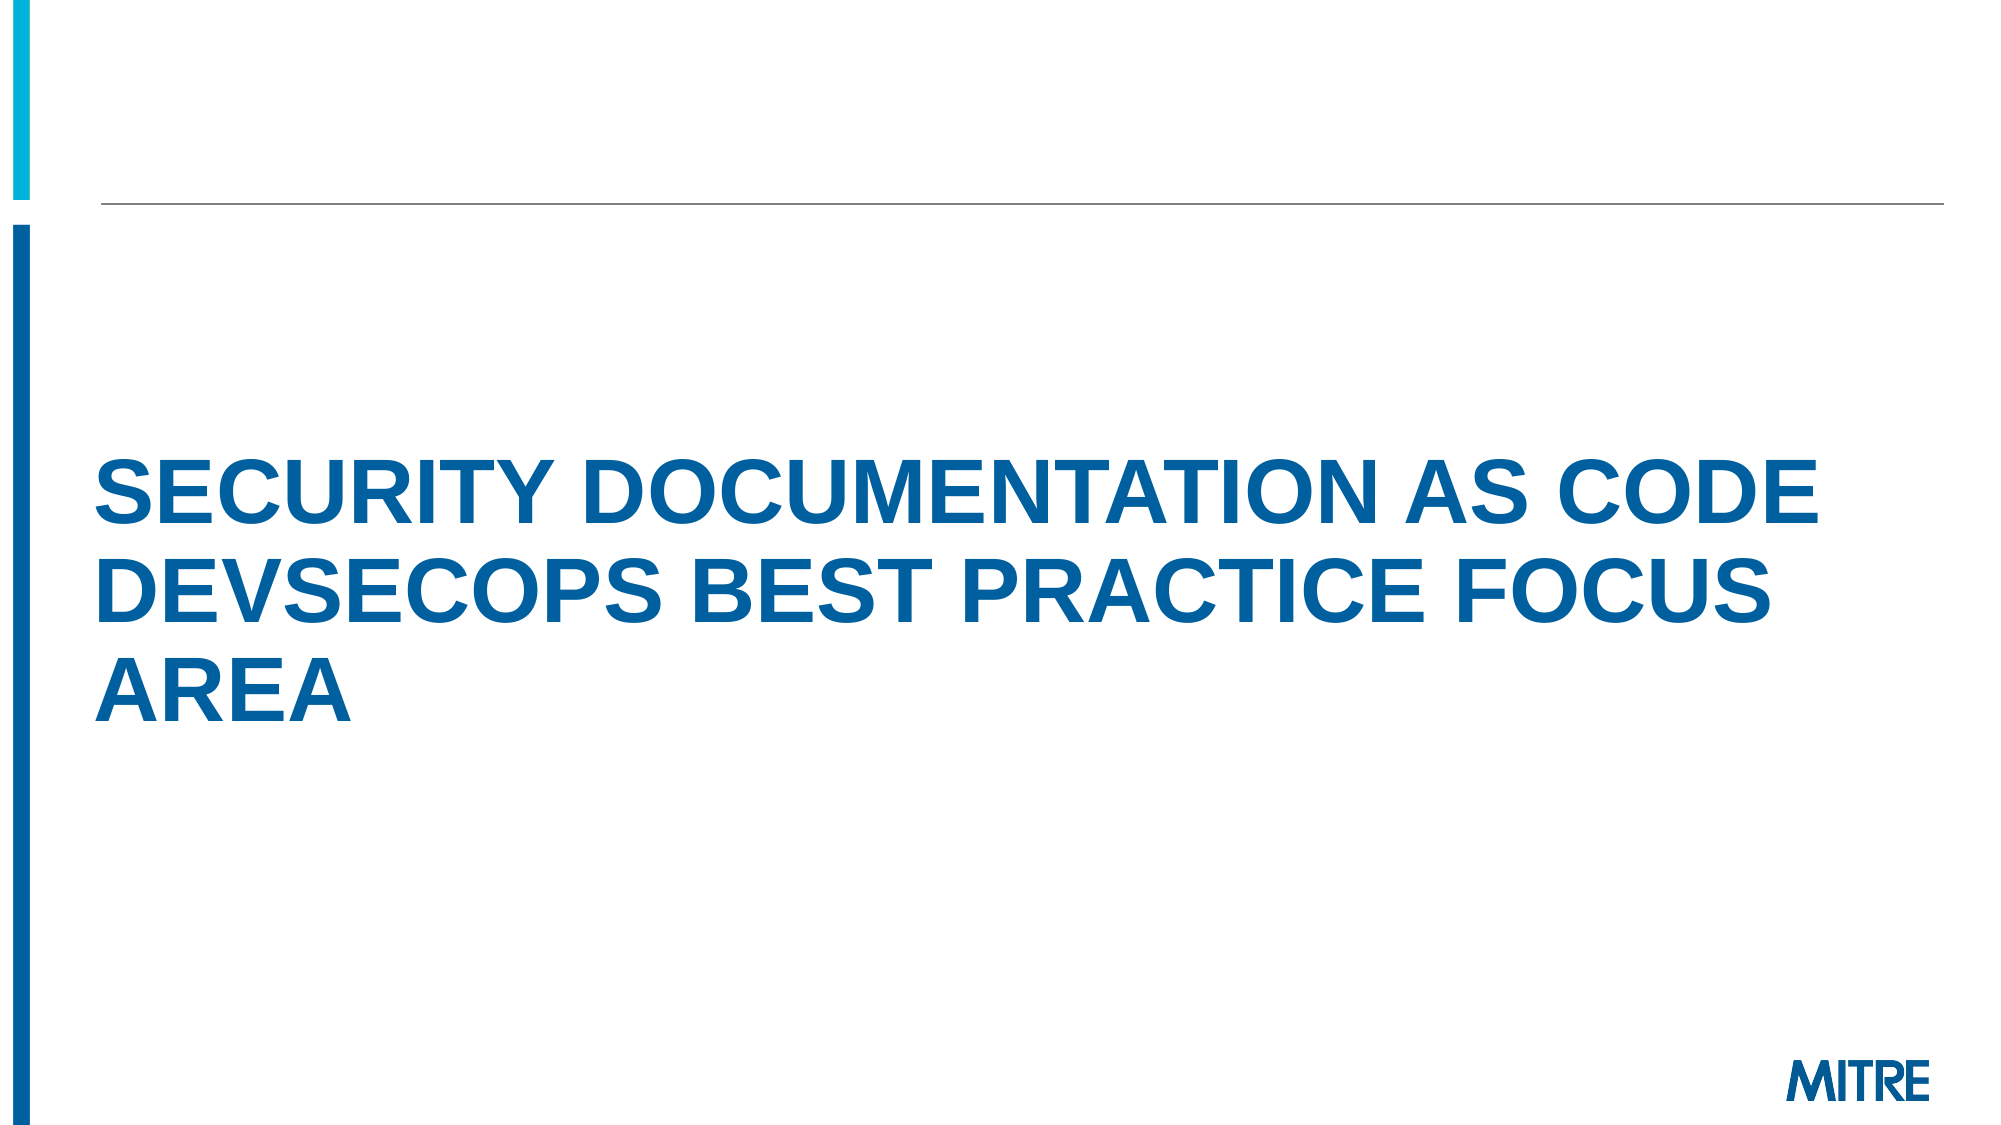

# Security Documentation as code devsecops best practice focus area